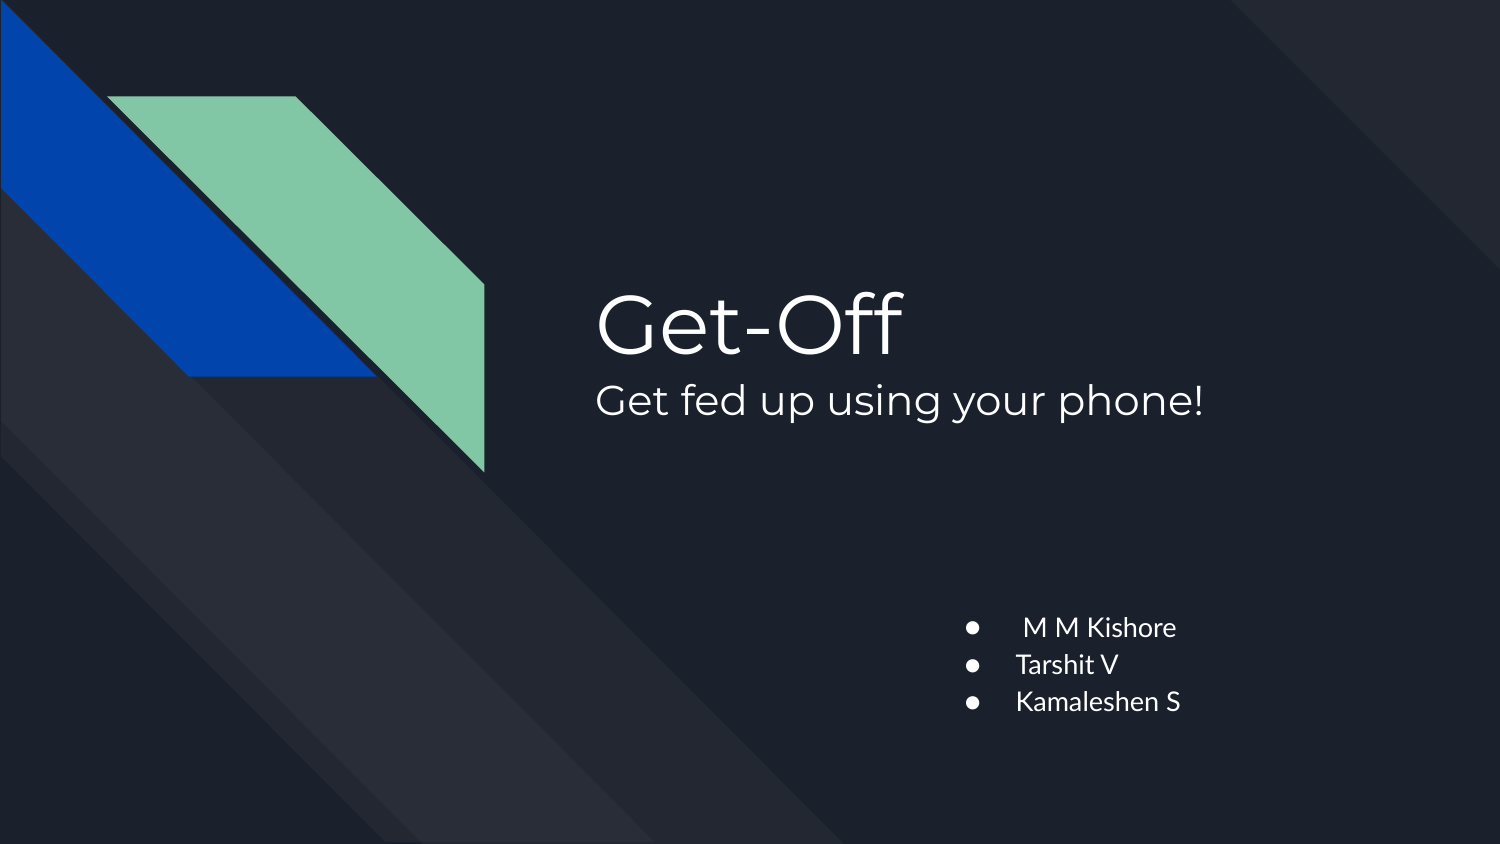

# Get-Off
Get fed up using your phone!
 M M Kishore
Tarshit V
Kamaleshen S